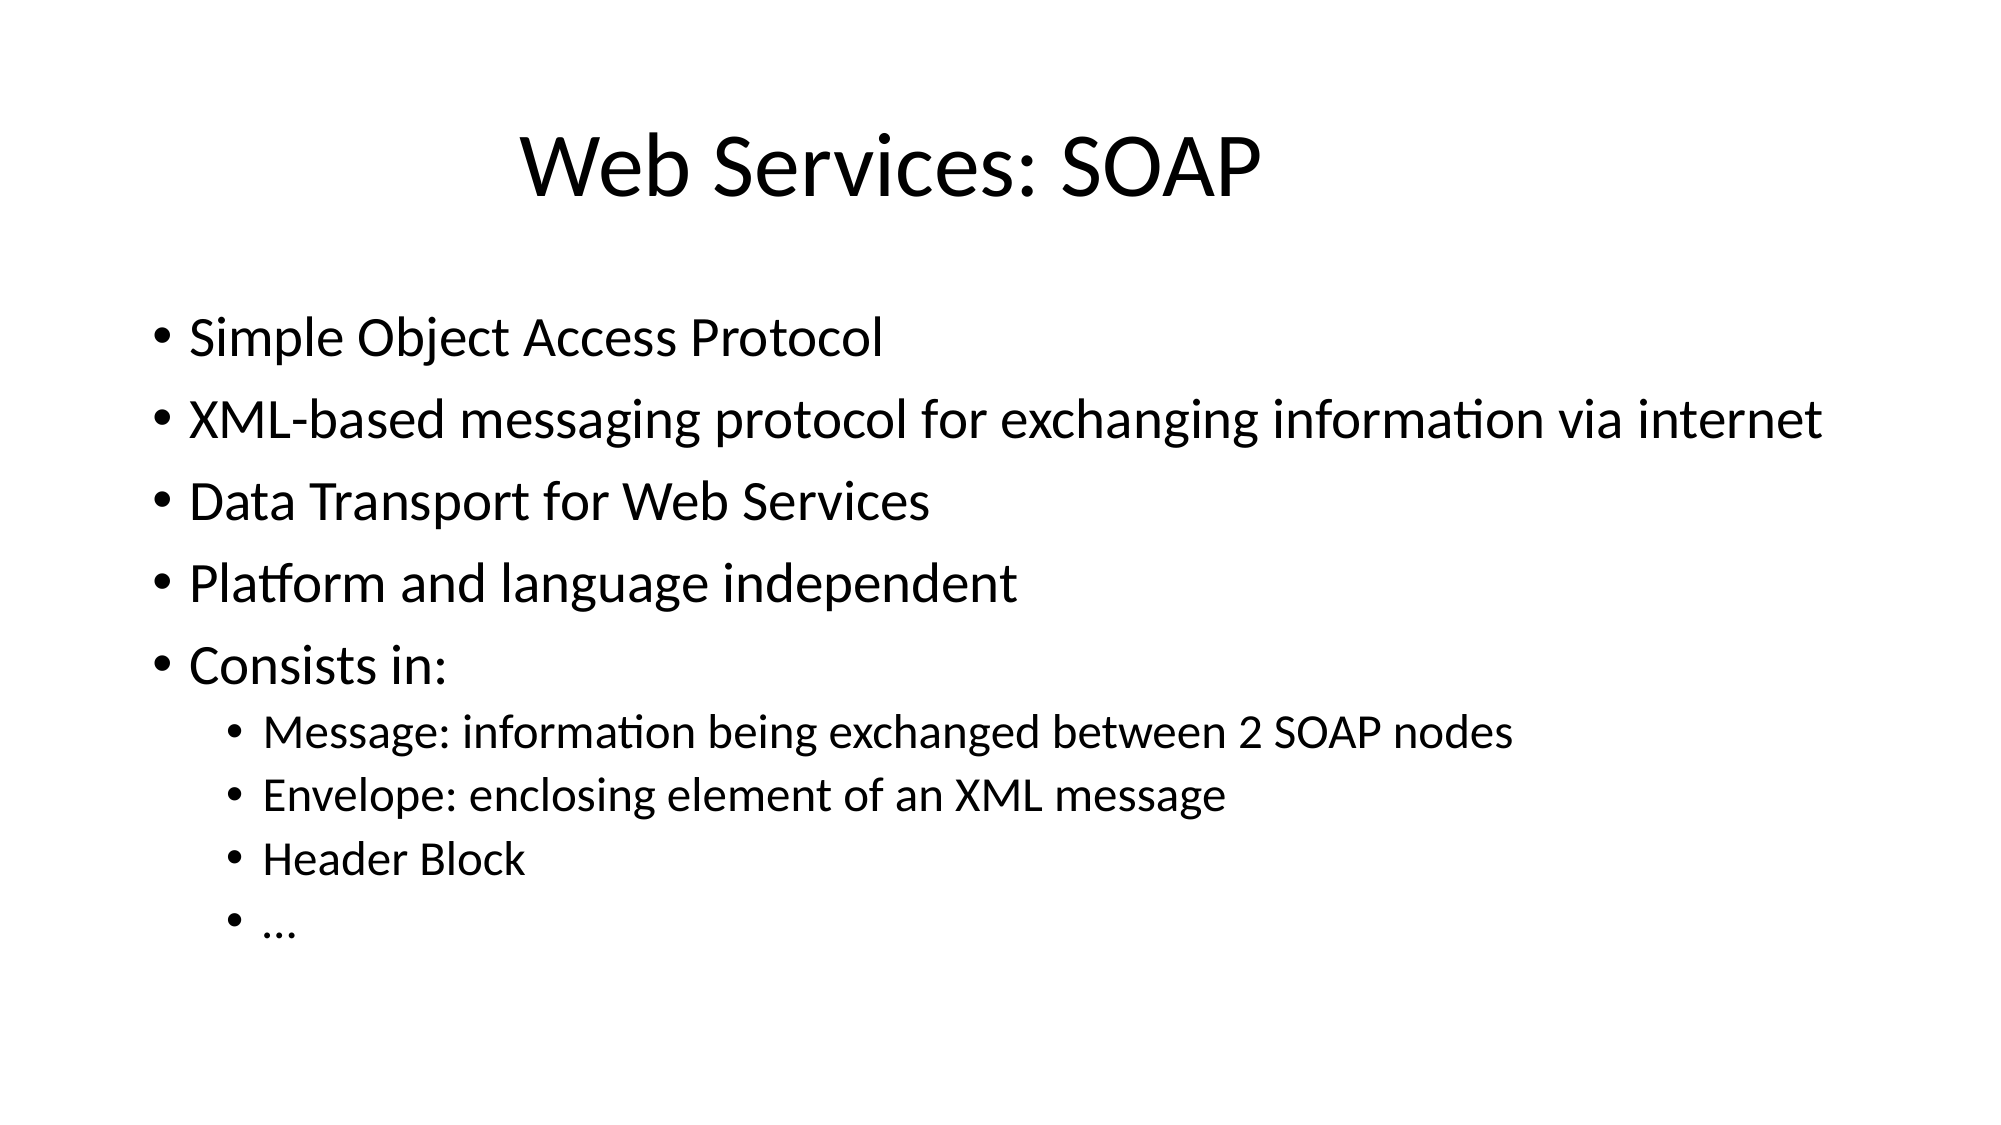

# Web Services: SOAP
Simple Object Access Protocol
XML-based messaging protocol for exchanging information via internet
Data Transport for Web Services
Platform and language independent
Consists in:
Message: information being exchanged between 2 SOAP nodes
Envelope: enclosing element of an XML message
Header Block
…